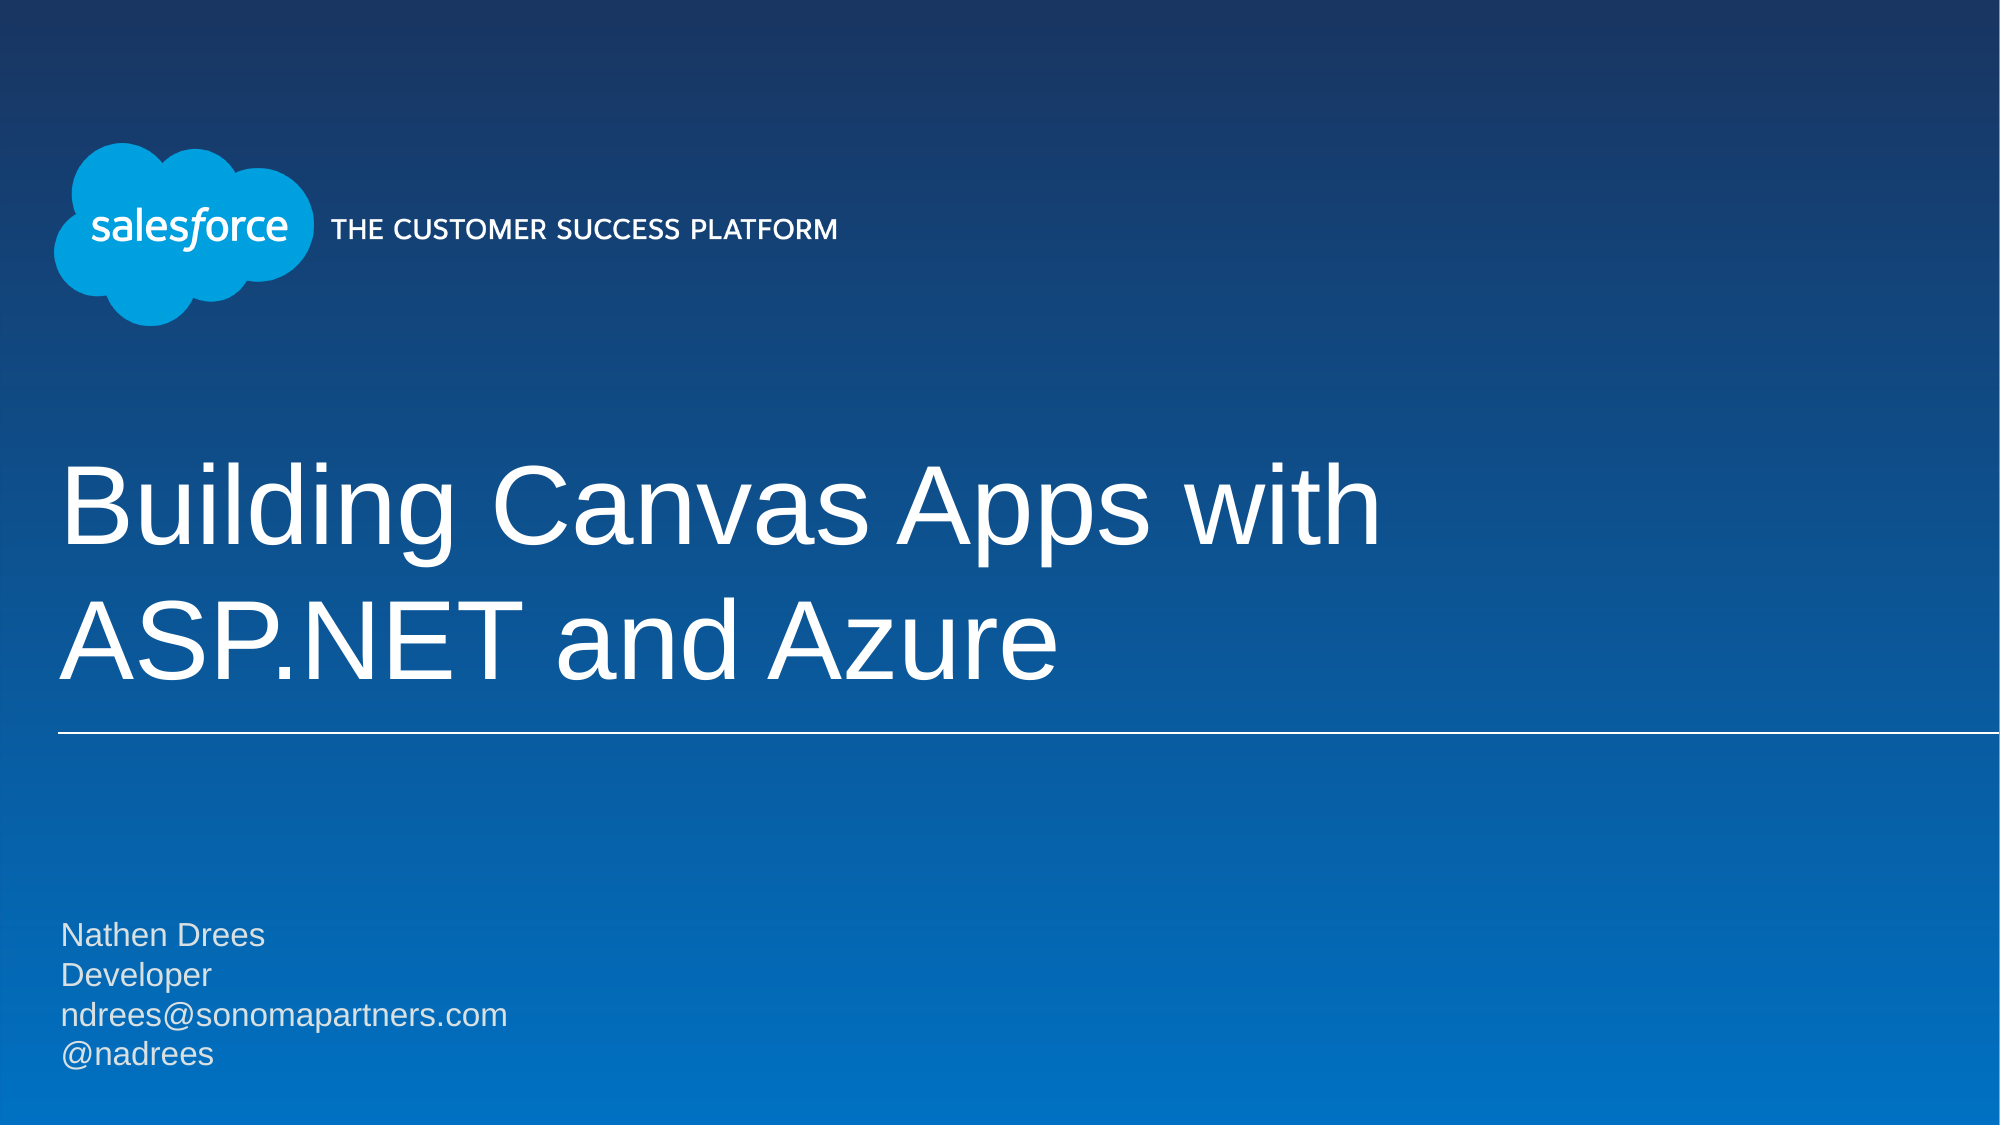

# Building Canvas Apps with ASP.NET and Azure
Nathen Drees
Developer
ndrees@sonomapartners.com
@nadrees